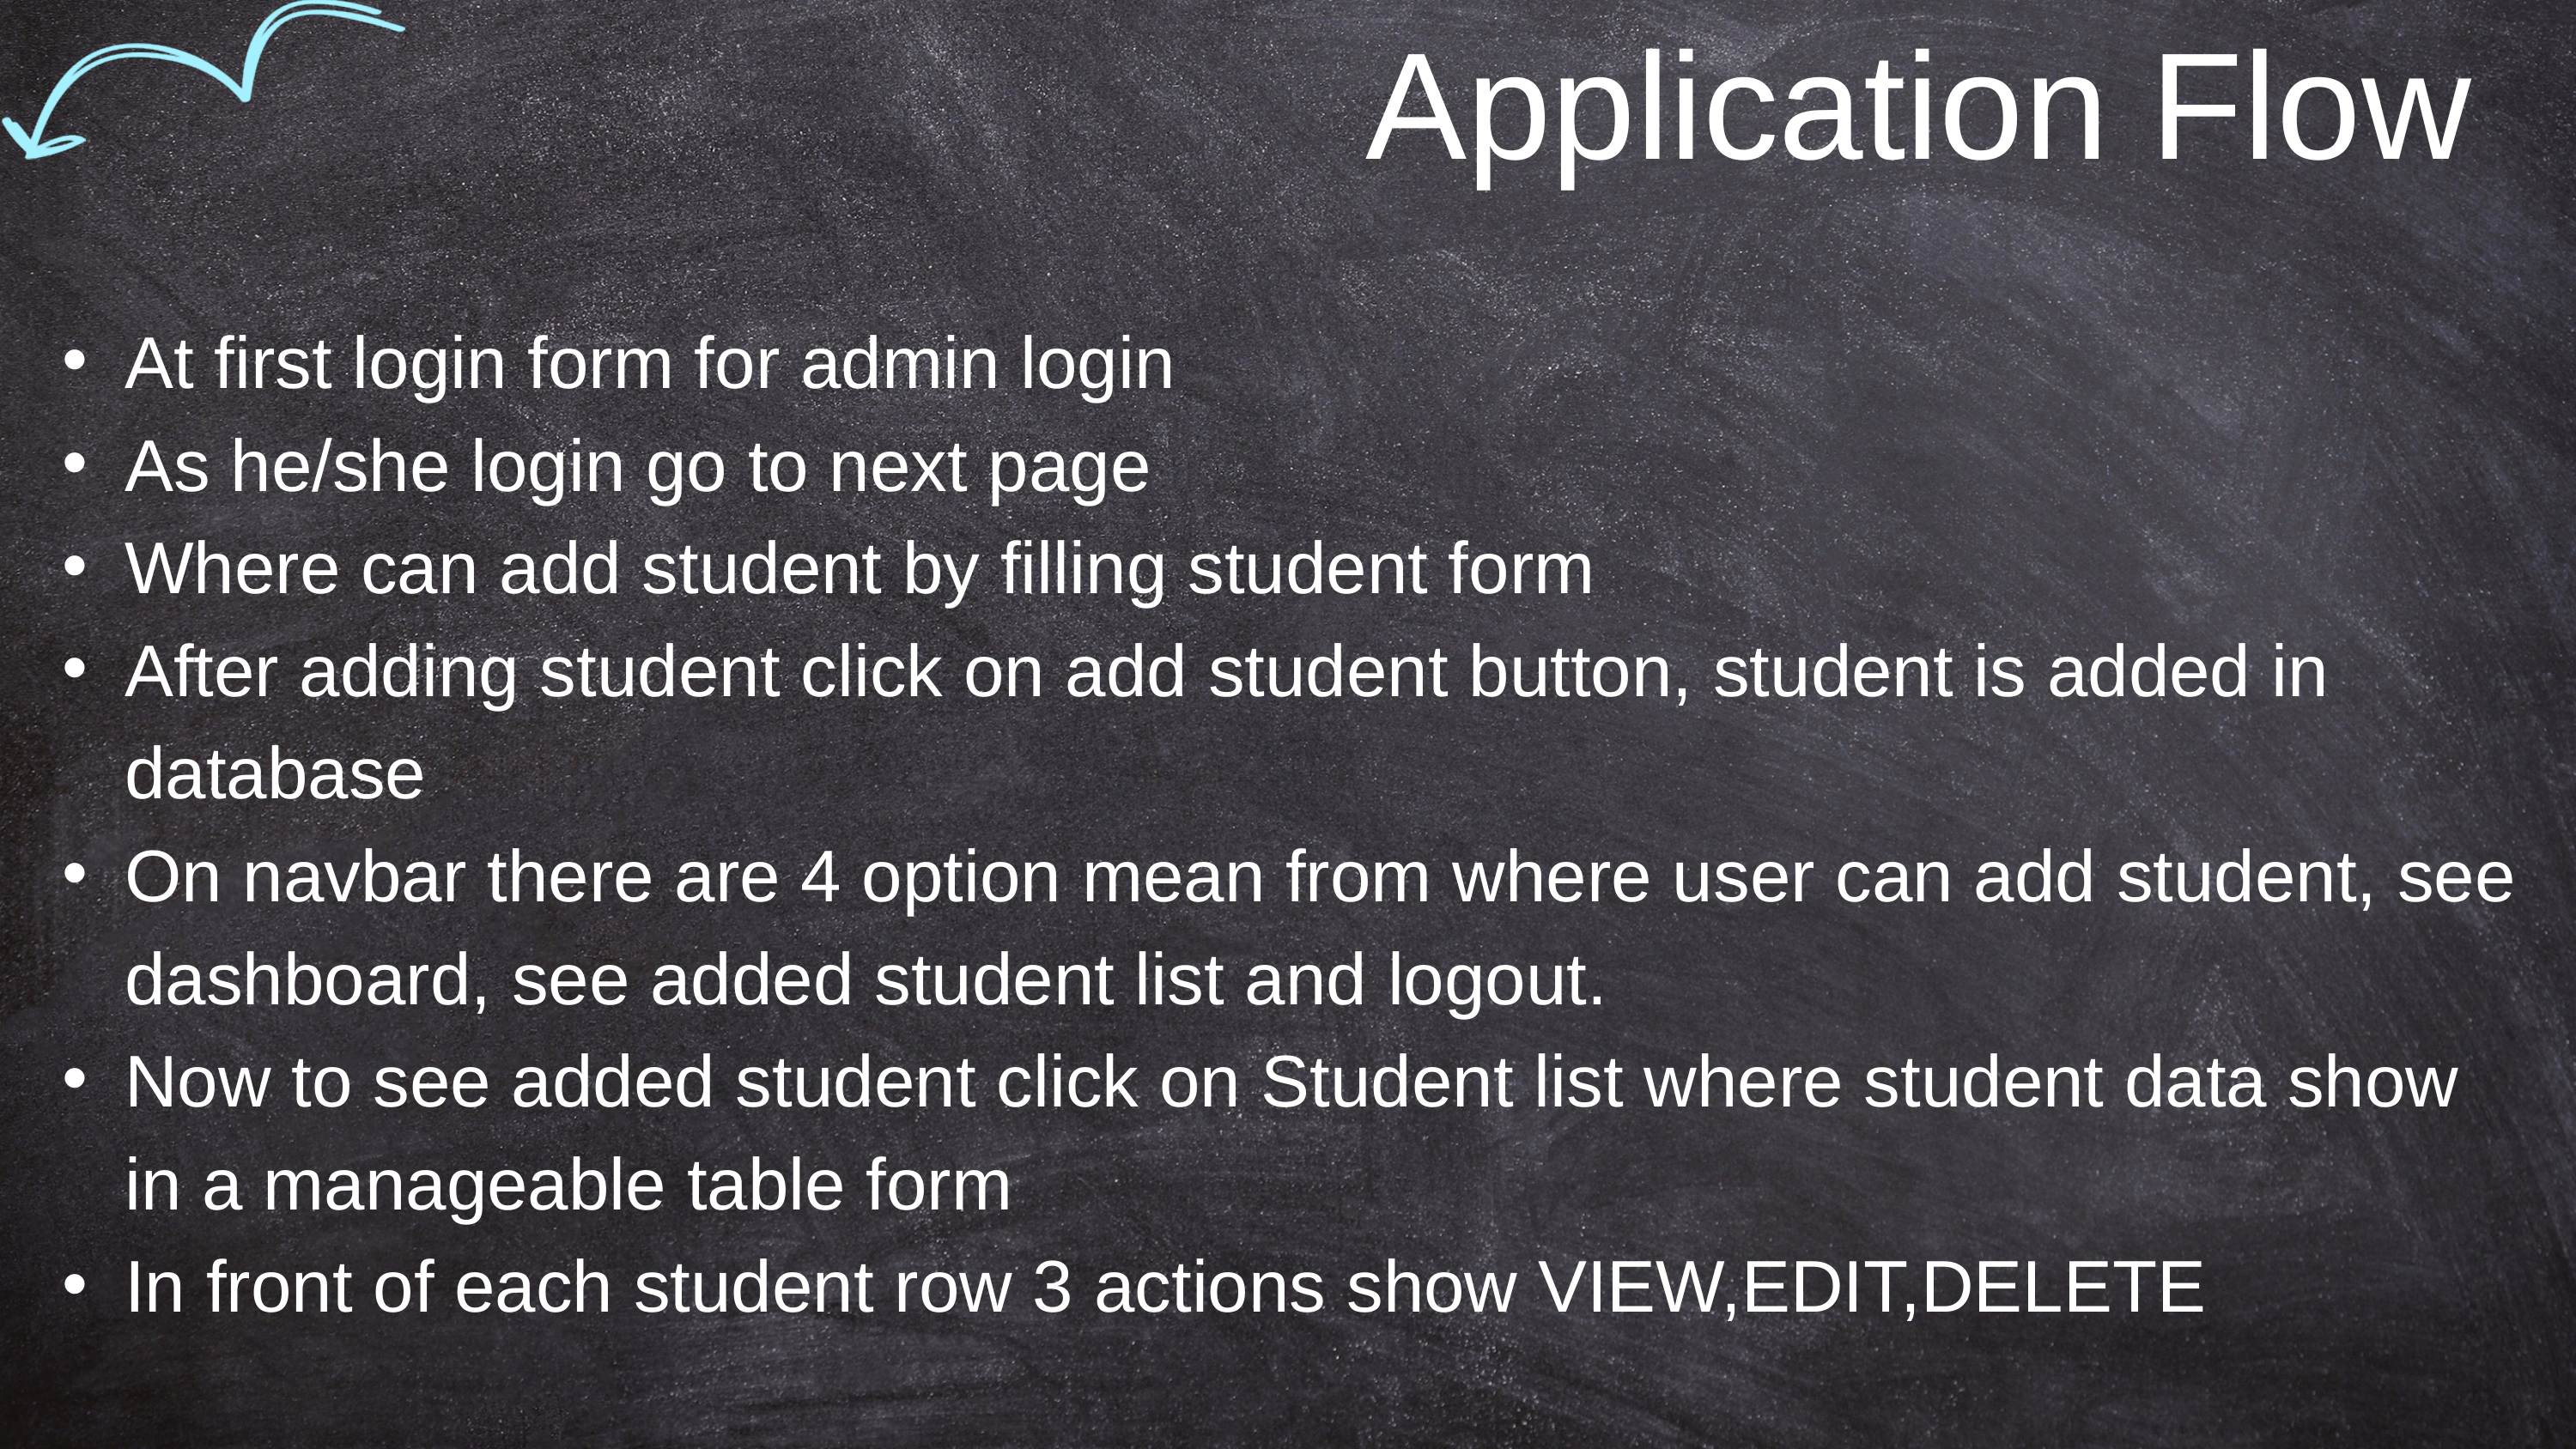

Application Flow
At first login form for admin login
As he/she login go to next page
Where can add student by filling student form
After adding student click on add student button, student is added in database
On navbar there are 4 option mean from where user can add student, see dashboard, see added student list and logout.
Now to see added student click on Student list where student data show in a manageable table form
In front of each student row 3 actions show VIEW,EDIT,DELETE